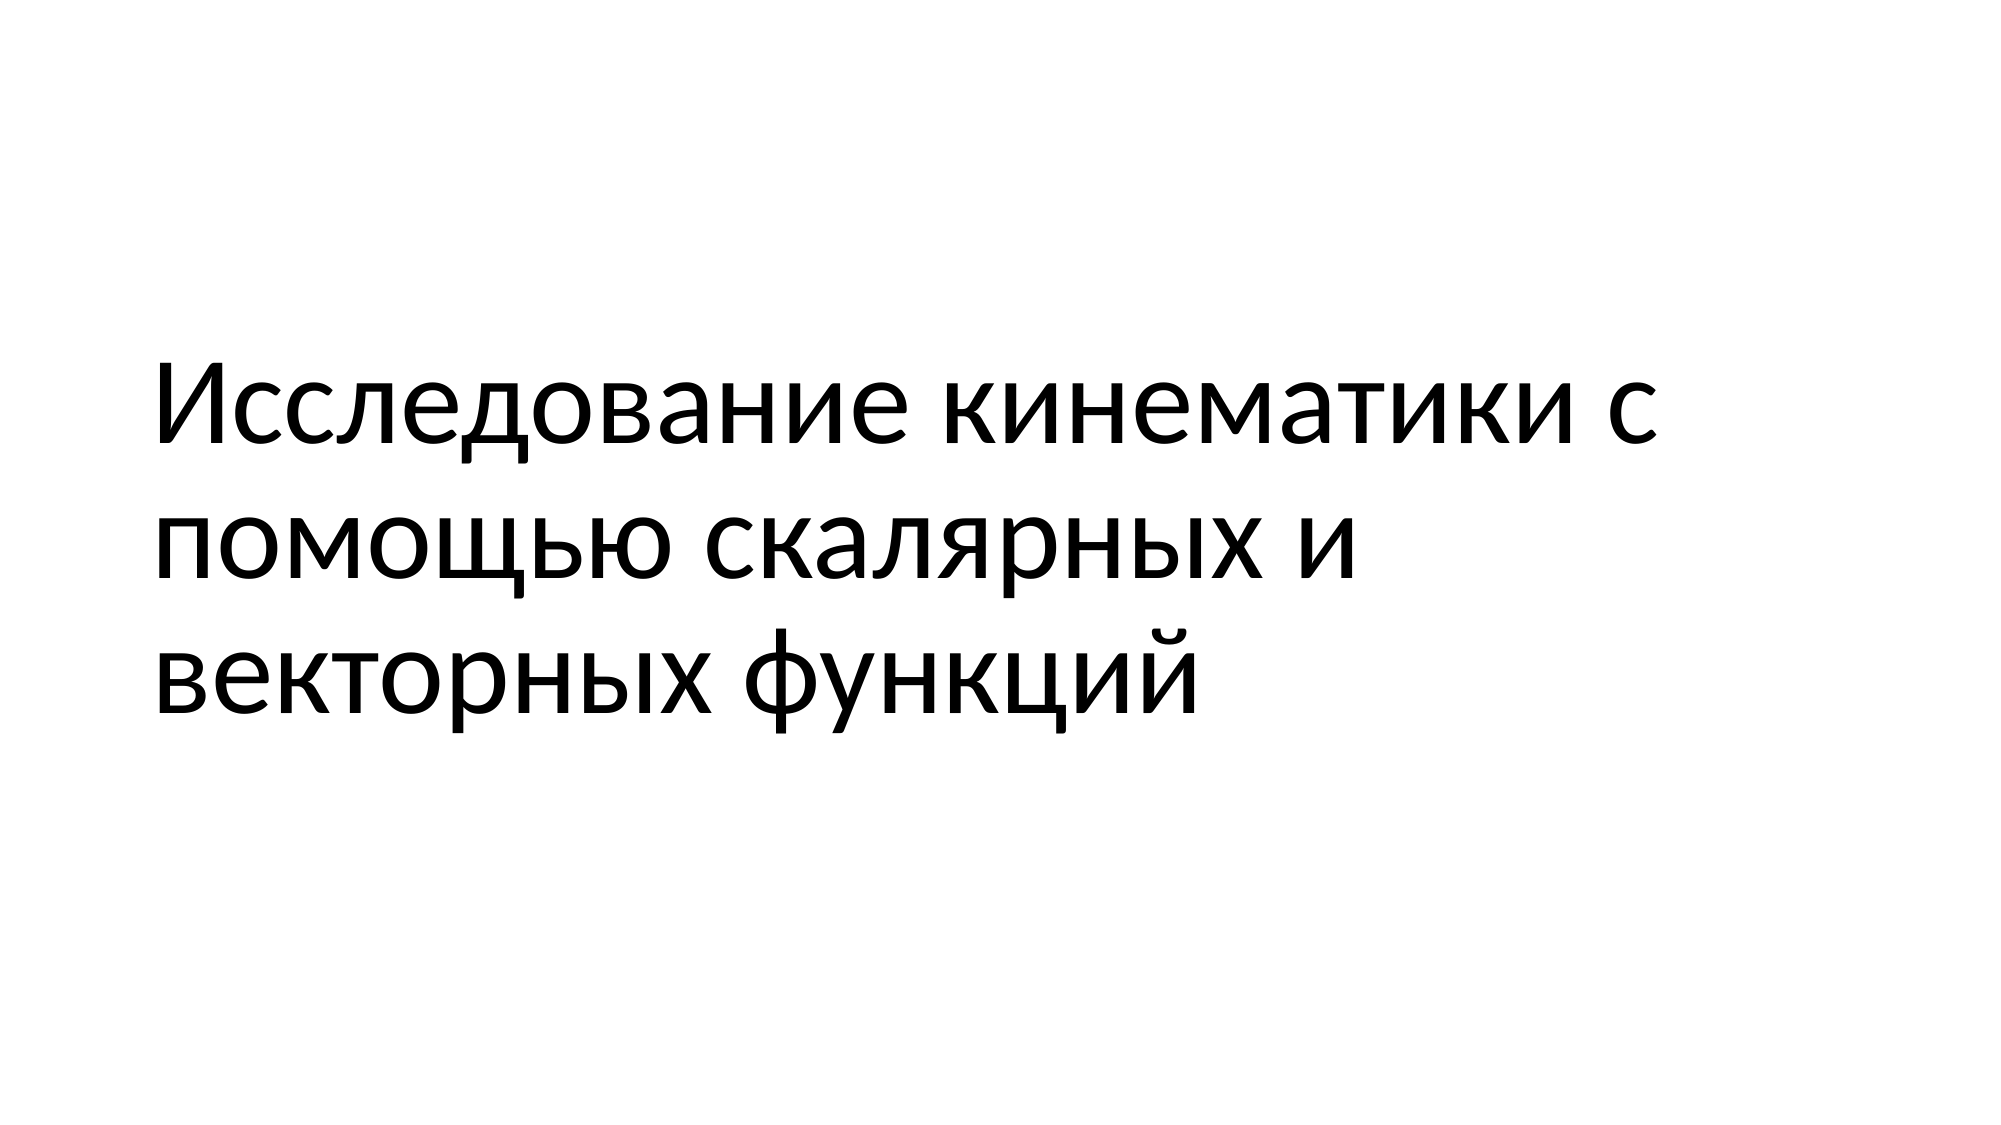

# Исследование кинематики с помощью скалярных и векторных функций